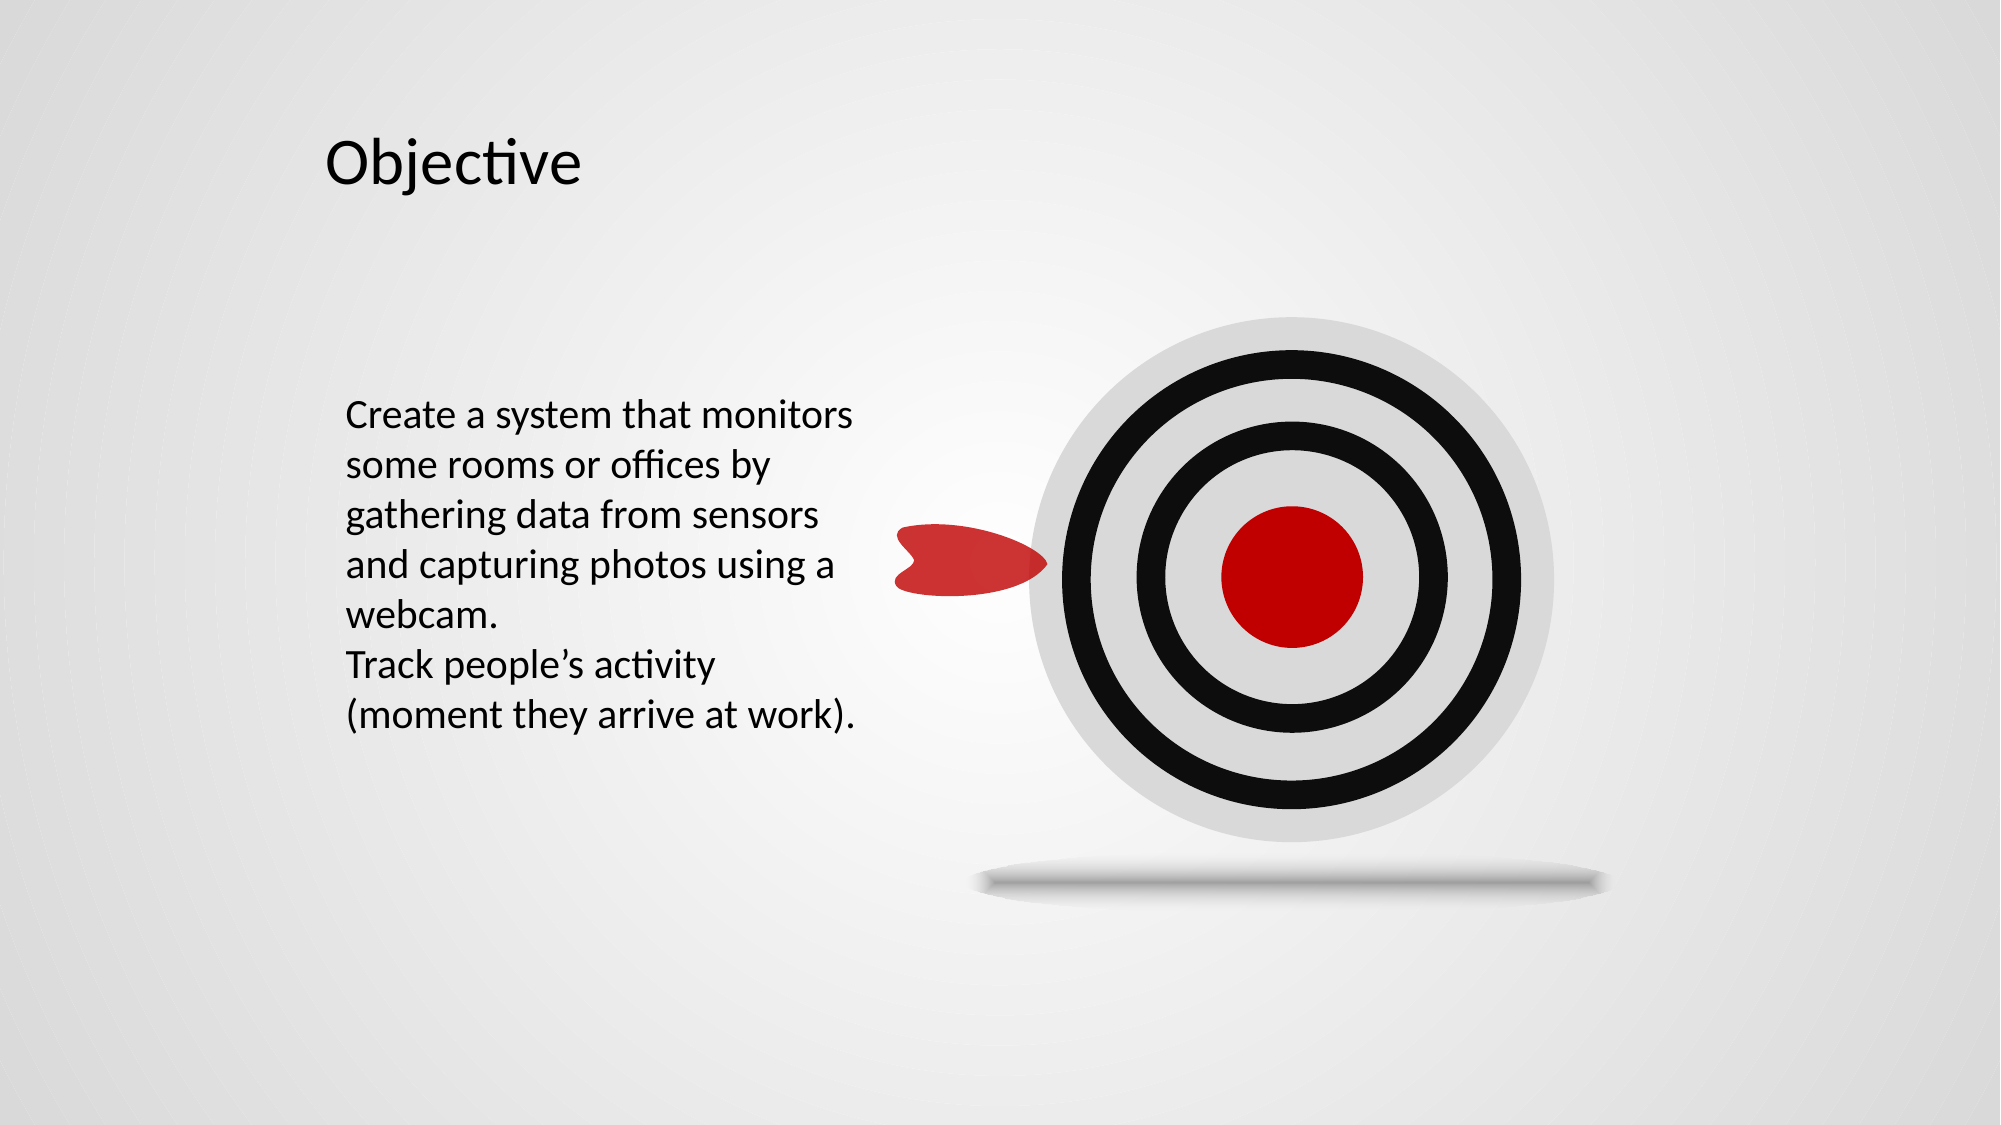

# Objective

Create a system that monitors some rooms or offices by gathering data from sensors and capturing photos using a webcam.
Track people’s activity (moment they arrive at work).